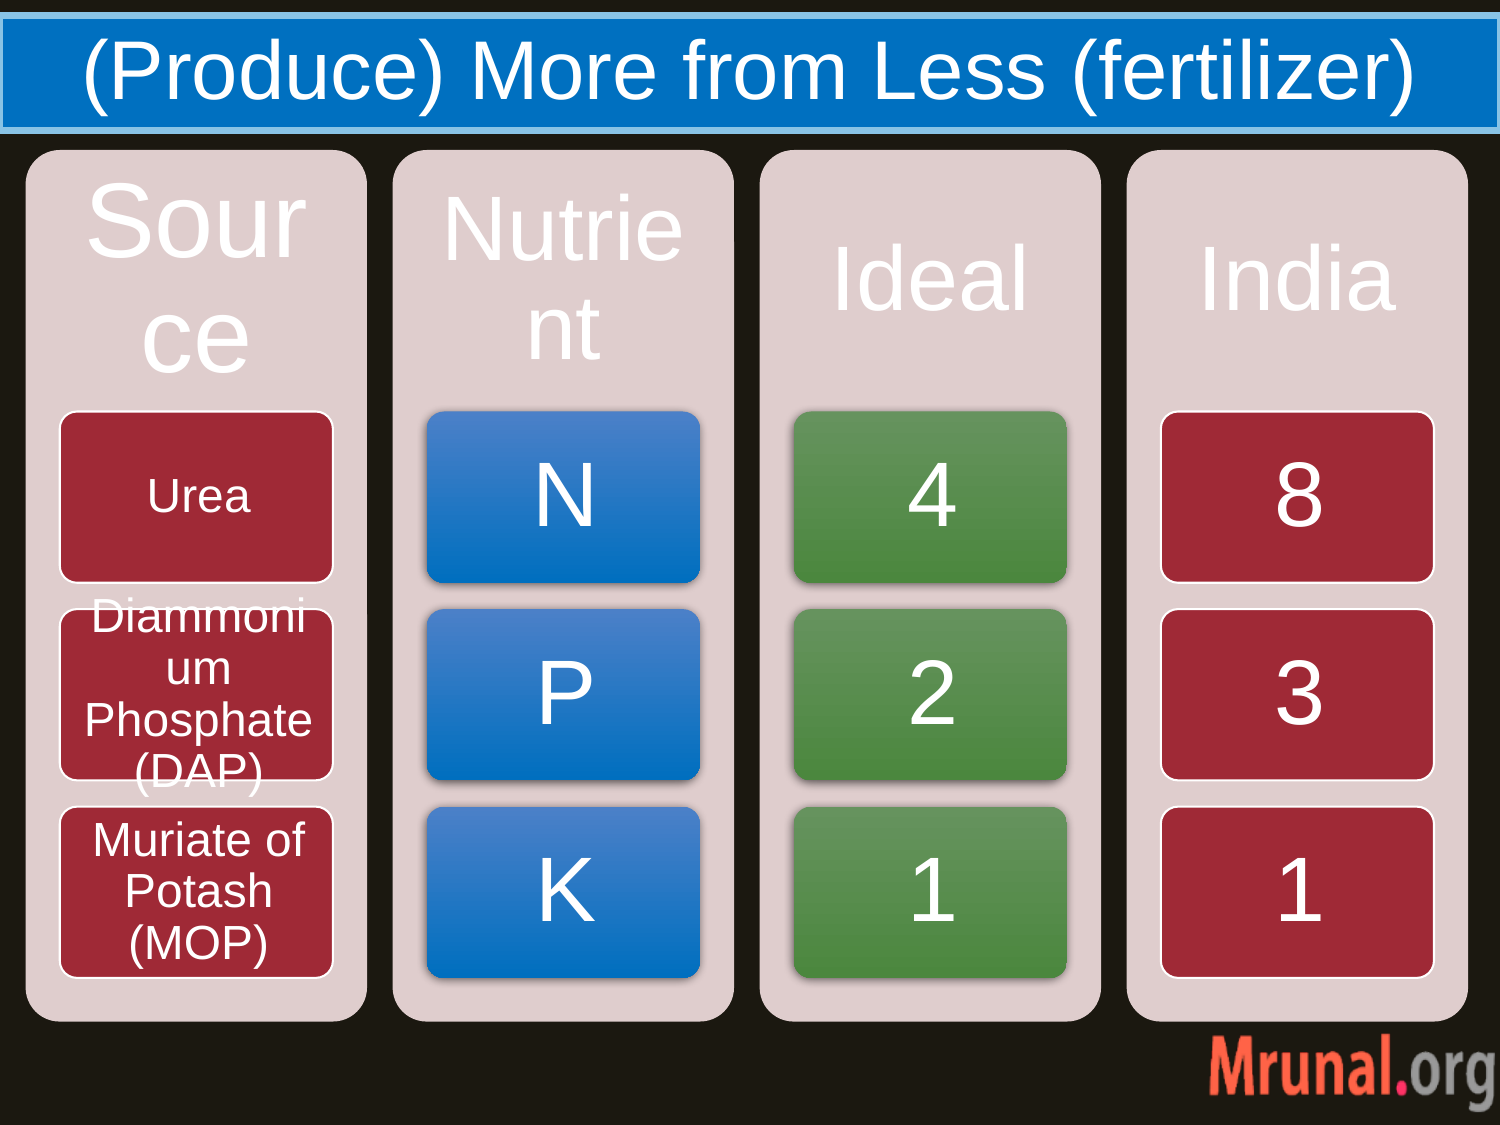

# (Produce) More from Less (fertilizer)
Source
Urea
Diammonium Phosphate (DAP)
Muriate of Potash (MOP)
Nutrient
N
P
K
Ideal
4
2
1
India
8
3
1